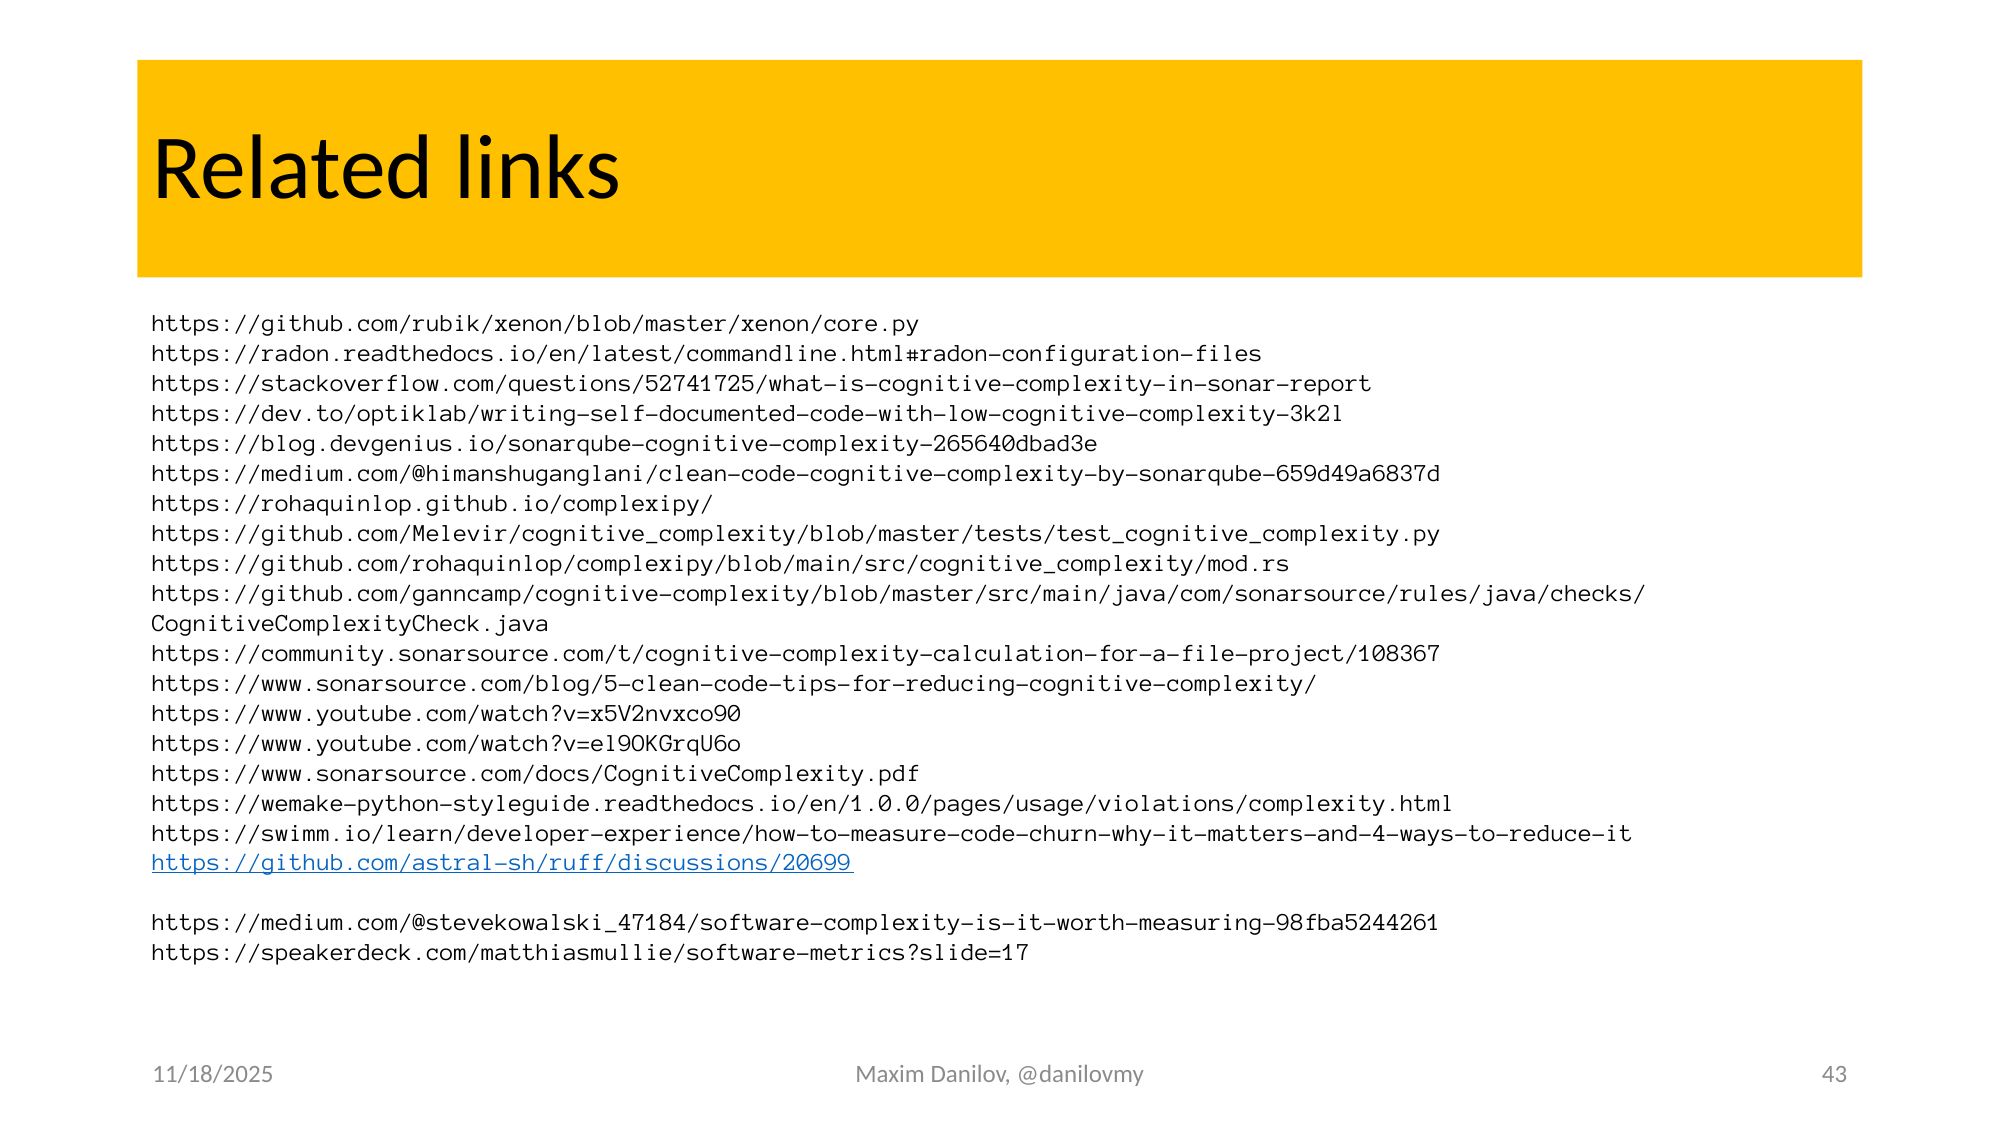

# Related links
https://github.com/rubik/xenon/blob/master/xenon/core.py
https://radon.readthedocs.io/en/latest/commandline.html#radon-configuration-files
https://stackoverflow.com/questions/52741725/what-is-cognitive-complexity-in-sonar-report
https://dev.to/optiklab/writing-self-documented-code-with-low-cognitive-complexity-3k2l
https://blog.devgenius.io/sonarqube-cognitive-complexity-265640dbad3e
https://medium.com/@himanshuganglani/clean-code-cognitive-complexity-by-sonarqube-659d49a6837d
https://rohaquinlop.github.io/complexipy/
https://github.com/Melevir/cognitive_complexity/blob/master/tests/test_cognitive_complexity.py
https://github.com/rohaquinlop/complexipy/blob/main/src/cognitive_complexity/mod.rs
https://github.com/ganncamp/cognitive-complexity/blob/master/src/main/java/com/sonarsource/rules/java/checks/CognitiveComplexityCheck.java
https://community.sonarsource.com/t/cognitive-complexity-calculation-for-a-file-project/108367
https://www.sonarsource.com/blog/5-clean-code-tips-for-reducing-cognitive-complexity/
https://www.youtube.com/watch?v=x5V2nvxco90
https://www.youtube.com/watch?v=el9OKGrqU6o
https://www.sonarsource.com/docs/CognitiveComplexity.pdf
https://wemake-python-styleguide.readthedocs.io/en/1.0.0/pages/usage/violations/complexity.html
https://swimm.io/learn/developer-experience/how-to-measure-code-churn-why-it-matters-and-4-ways-to-reduce-it
https://github.com/astral-sh/ruff/discussions/20699
https://medium.com/@stevekowalski_47184/software-complexity-is-it-worth-measuring-98fba5244261
https://speakerdeck.com/matthiasmullie/software-metrics?slide=17
11/18/2025
Maxim Danilov, @danilovmy
43